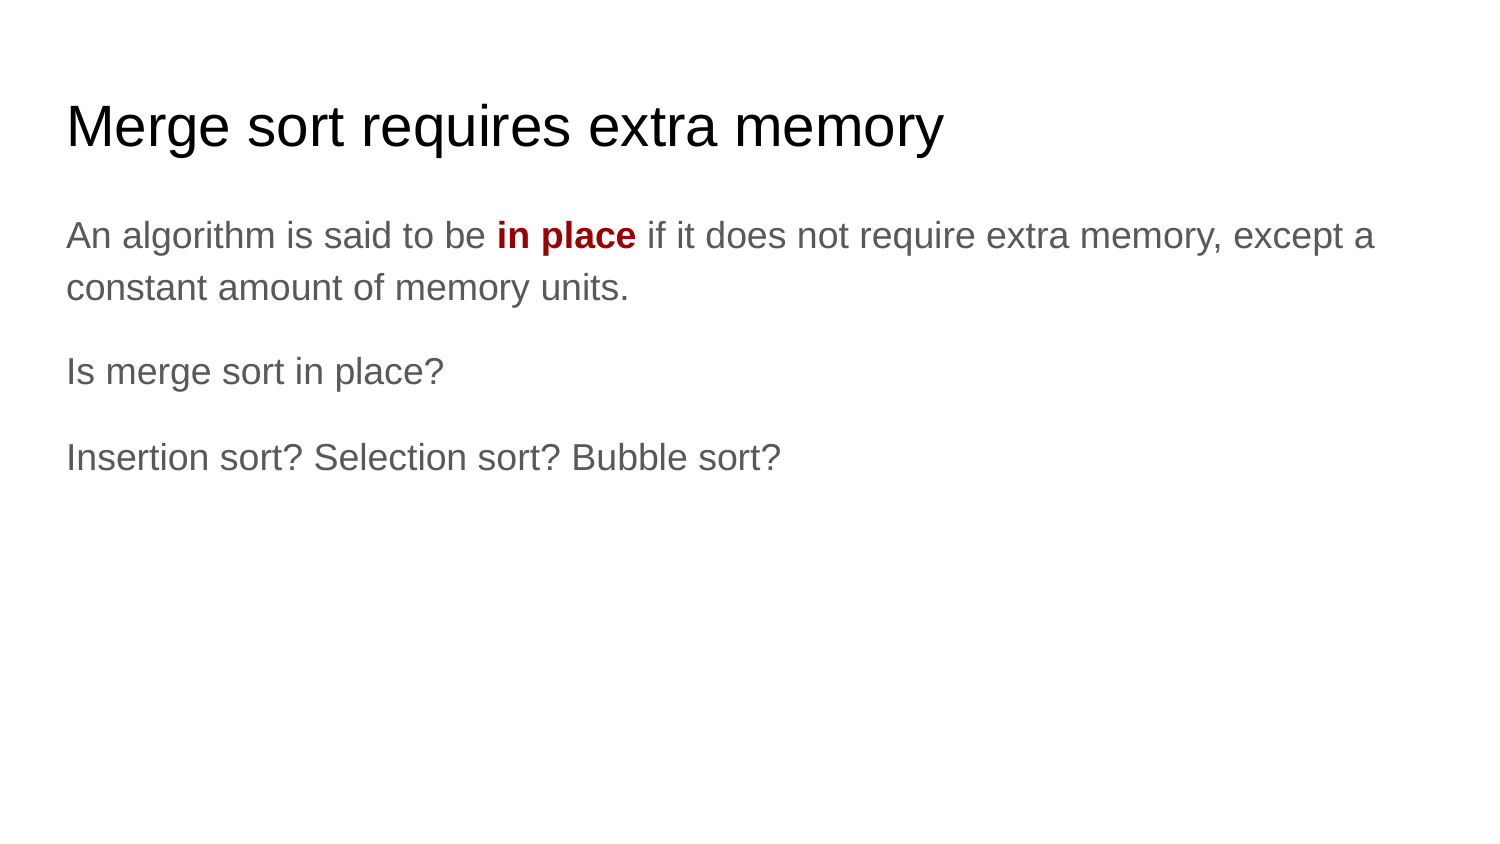

# Merge sort requires extra memory
An algorithm is said to be in place if it does not require extra memory, except a constant amount of memory units.
Is merge sort in place?
Insertion sort? Selection sort? Bubble sort?